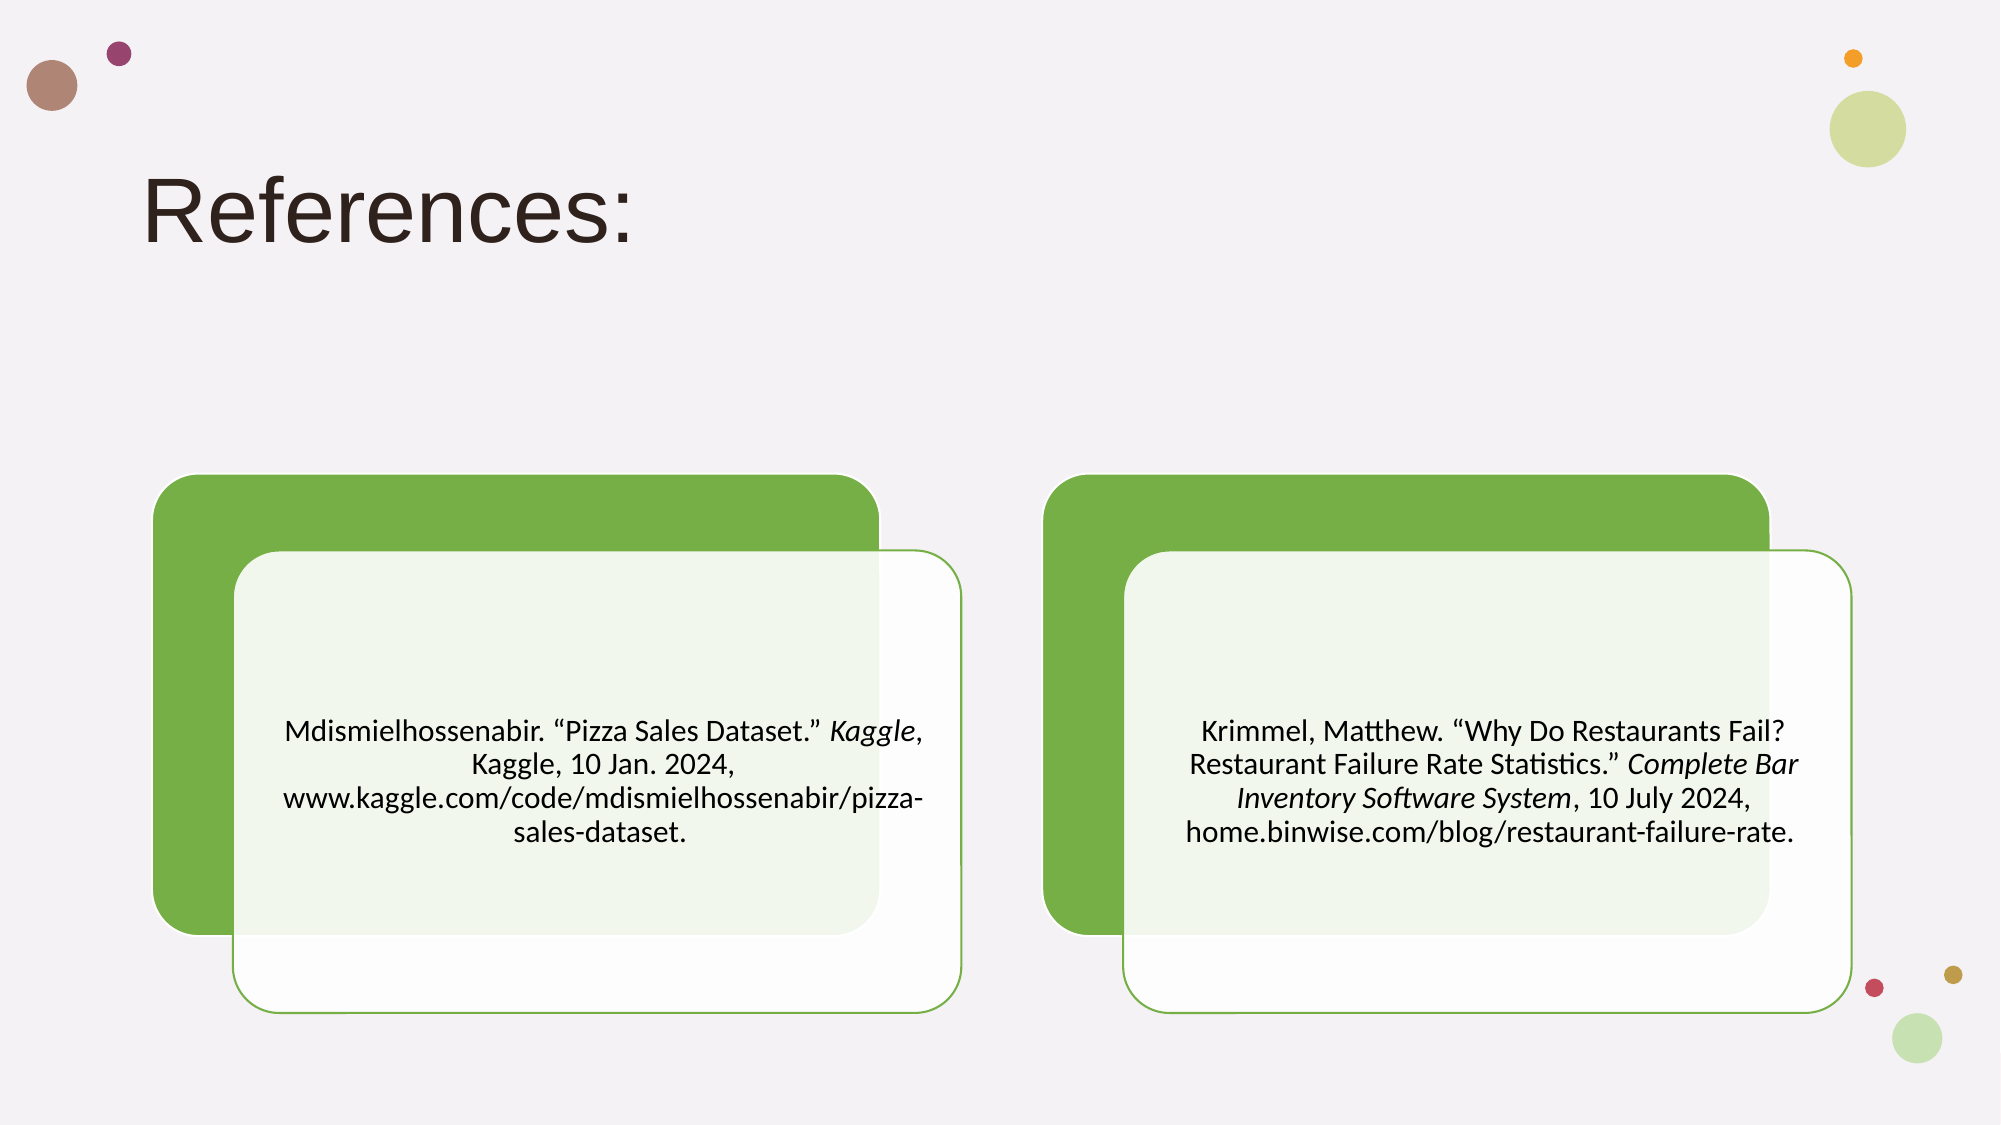

# References:
Mdismielhossenabir. “Pizza Sales Dataset.” Kaggle, Kaggle, 10 Jan. 2024, www.kaggle.com/code/mdismielhossenabir/pizza-sales-dataset.
Krimmel, Matthew. “Why Do Restaurants Fail? Restaurant Failure Rate Statistics.” Complete Bar Inventory Software System, 10 July 2024, home.binwise.com/blog/restaurant-failure-rate.